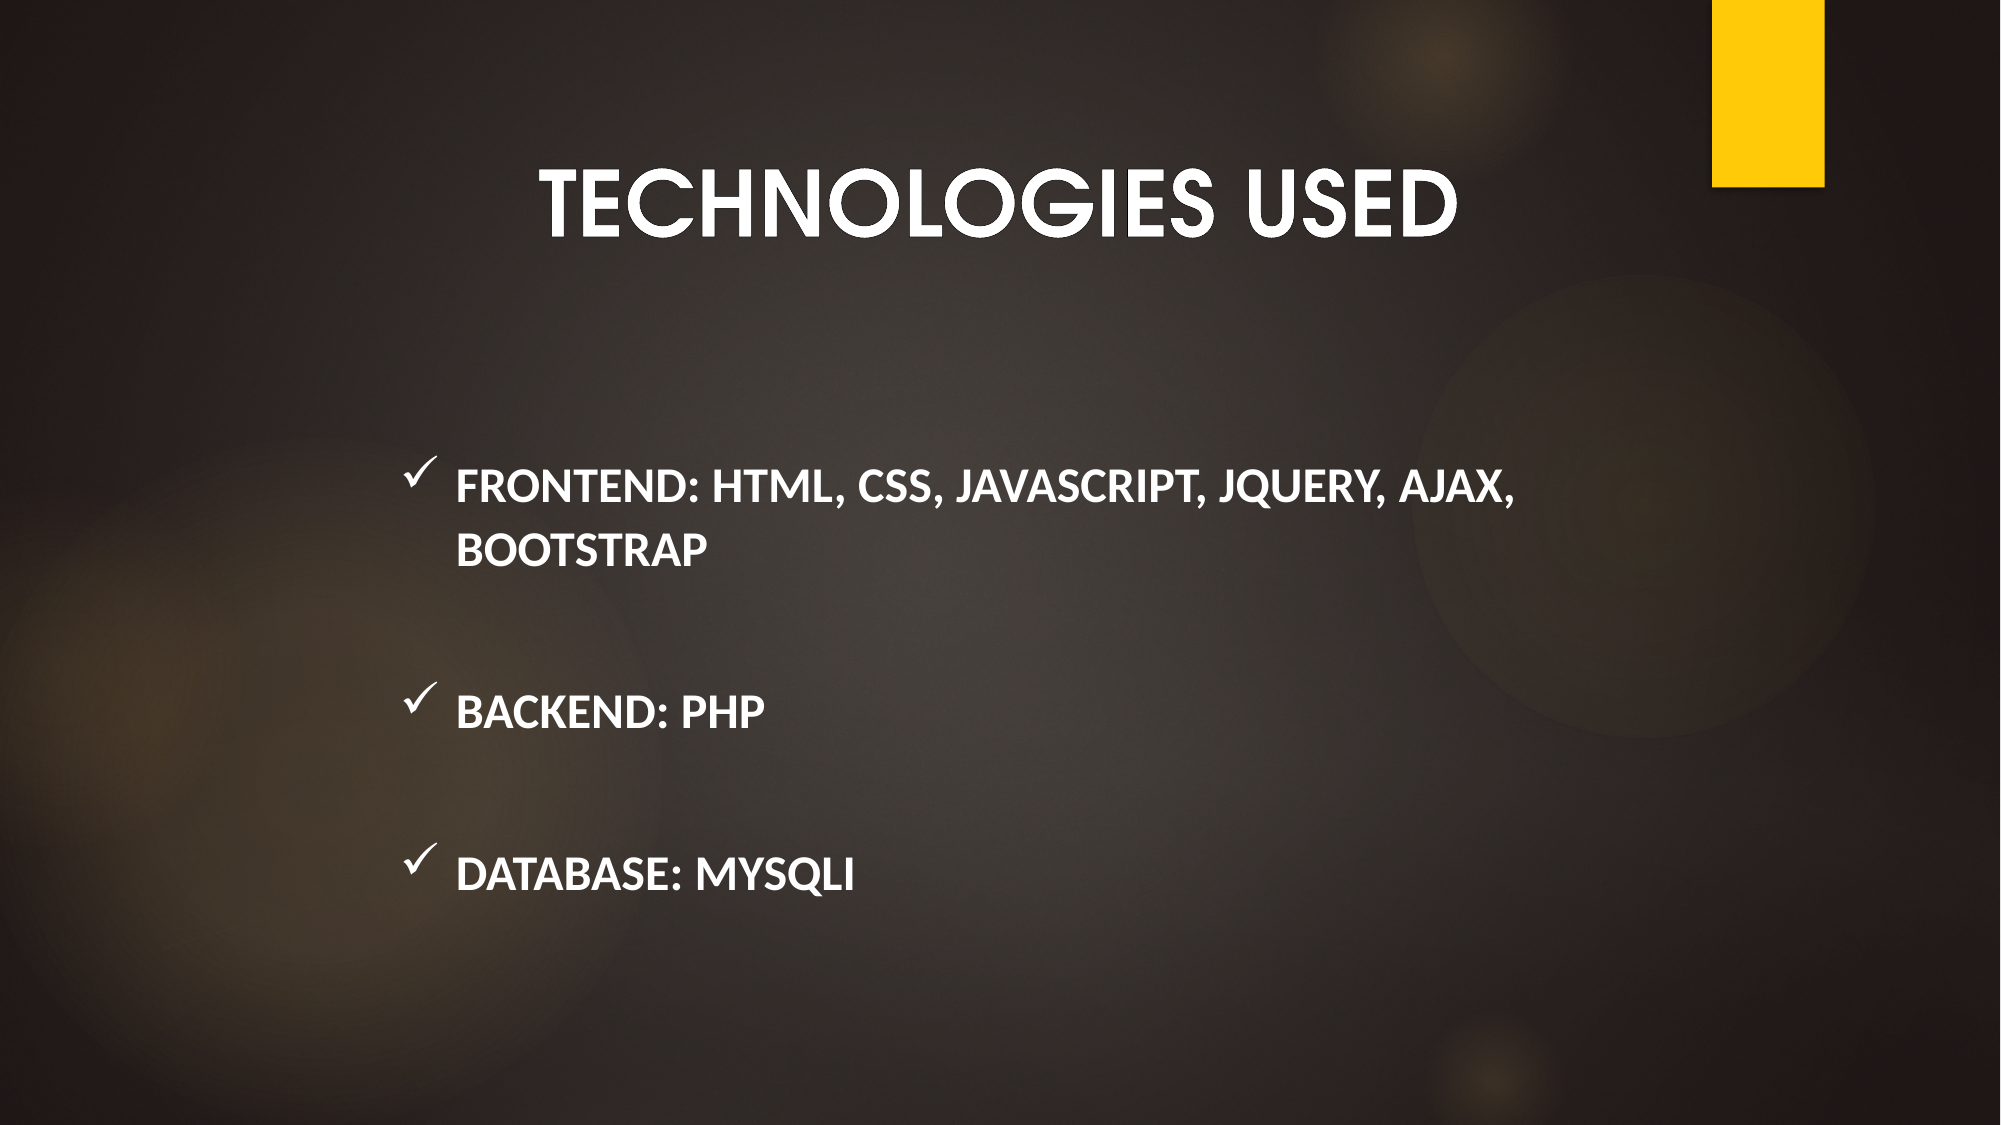

TECHNOLOGIES USED
FRONTEND: HTML, CSS, JAVASCRIPT, JQUERY, AJAX, BOOTSTRAP

BACKEND: PHP

DATABASE: MYSQLI